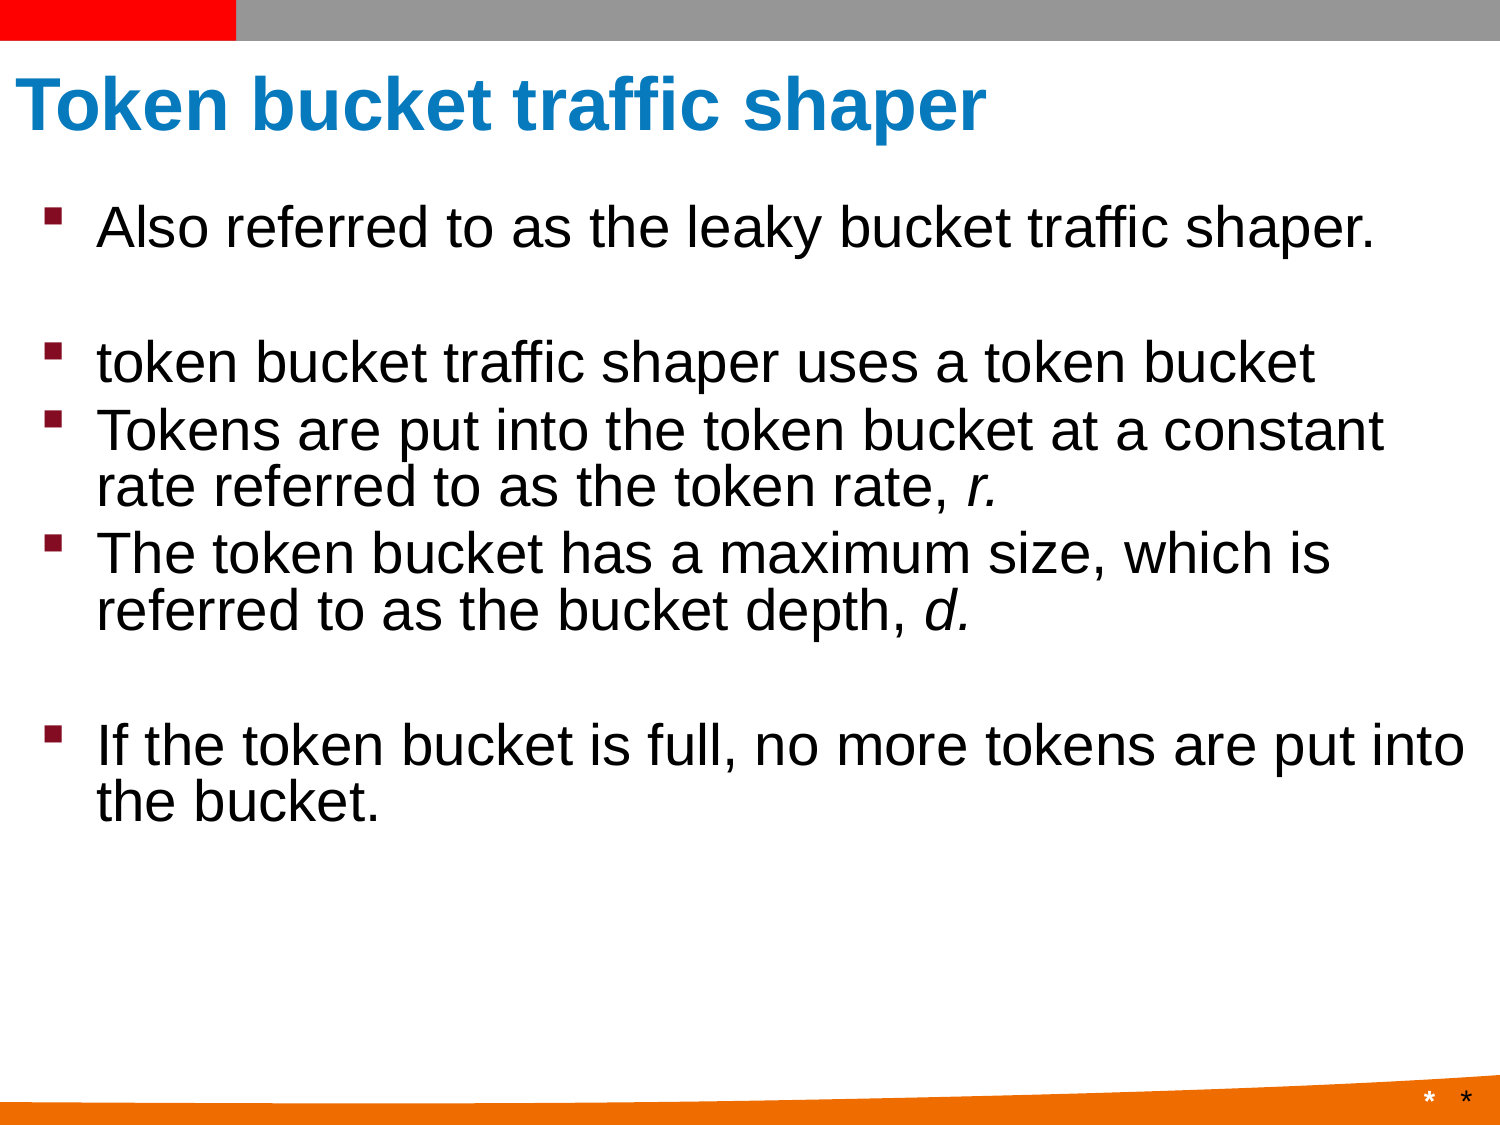

# Token bucket traffic shaper
Also referred to as the leaky bucket traffic shaper.

token bucket traffic shaper uses a token bucket
Tokens are put into the token bucket at a constant rate referred to as the token rate, r.
The token bucket has a maximum size, which is referred to as the bucket depth, d.

If the token bucket is full, no more tokens are put into the bucket.

*